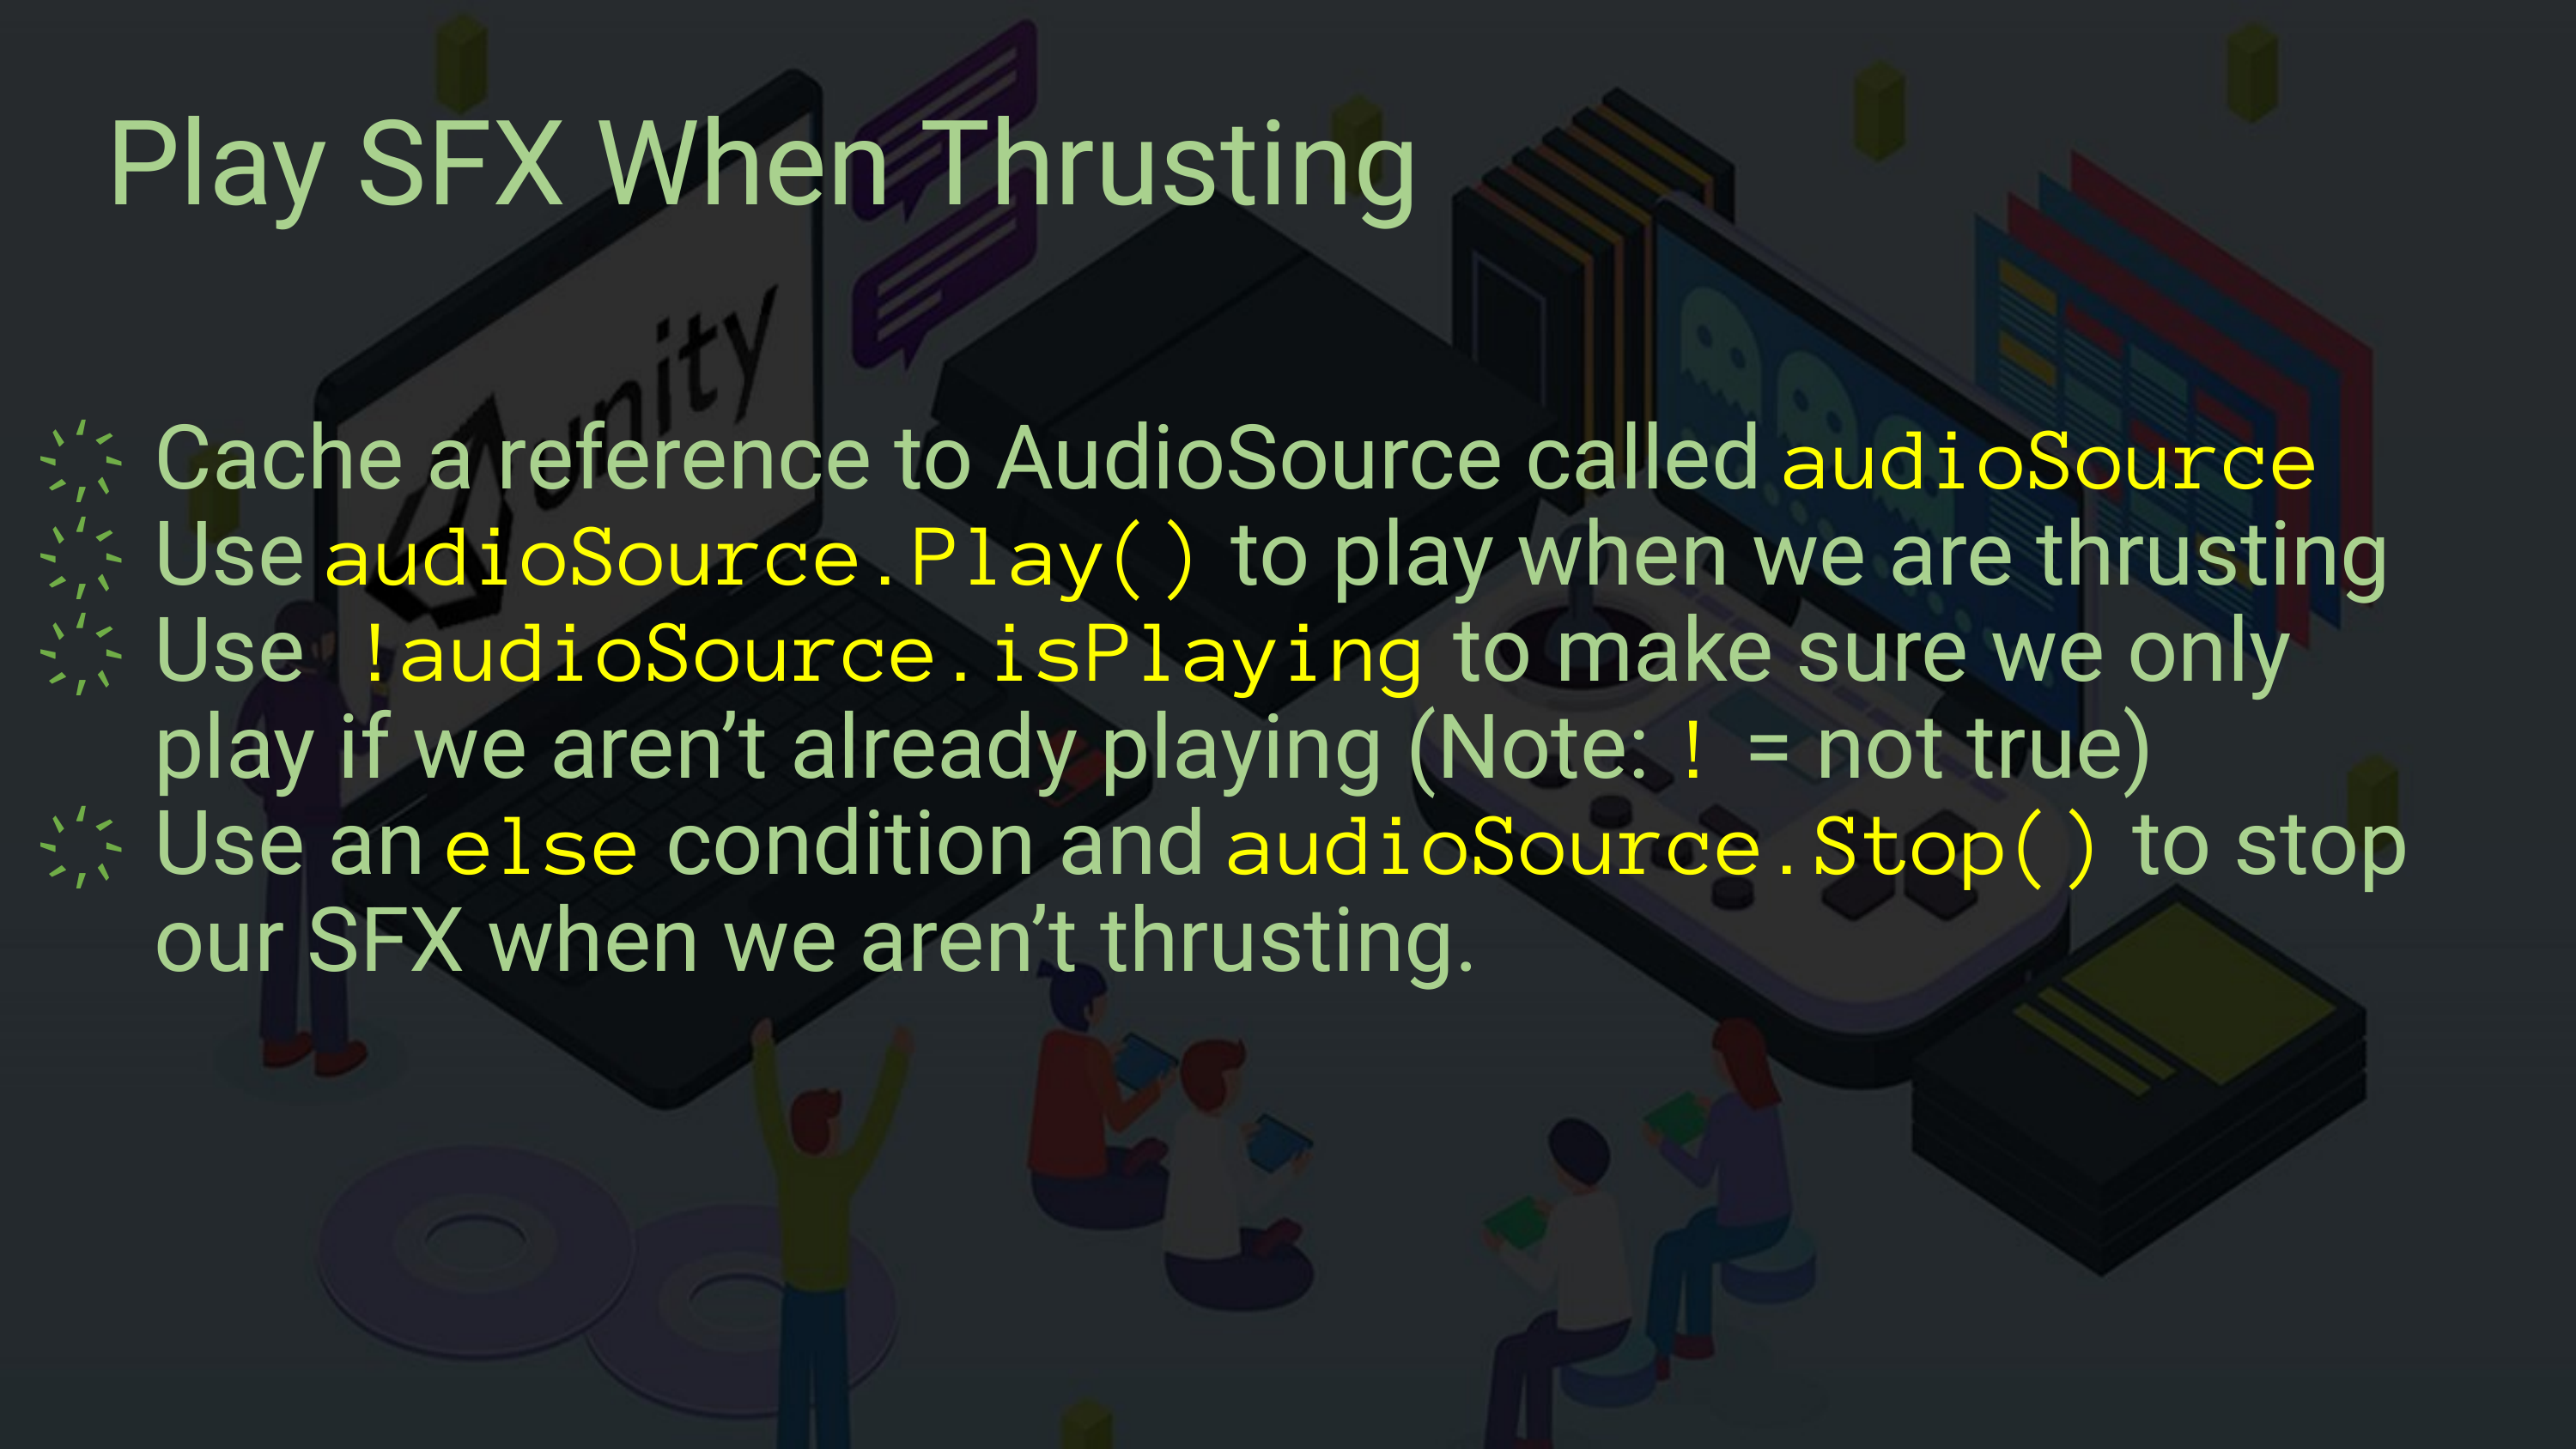

# Play SFX When Thrusting
Cache a reference to AudioSource called audioSource
Use audioSource.Play() to play when we are thrusting
Use !audioSource.isPlaying to make sure we only play if we aren’t already playing (Note: ! = not true)
Use an else condition and audioSource.Stop() to stop our SFX when we aren’t thrusting.